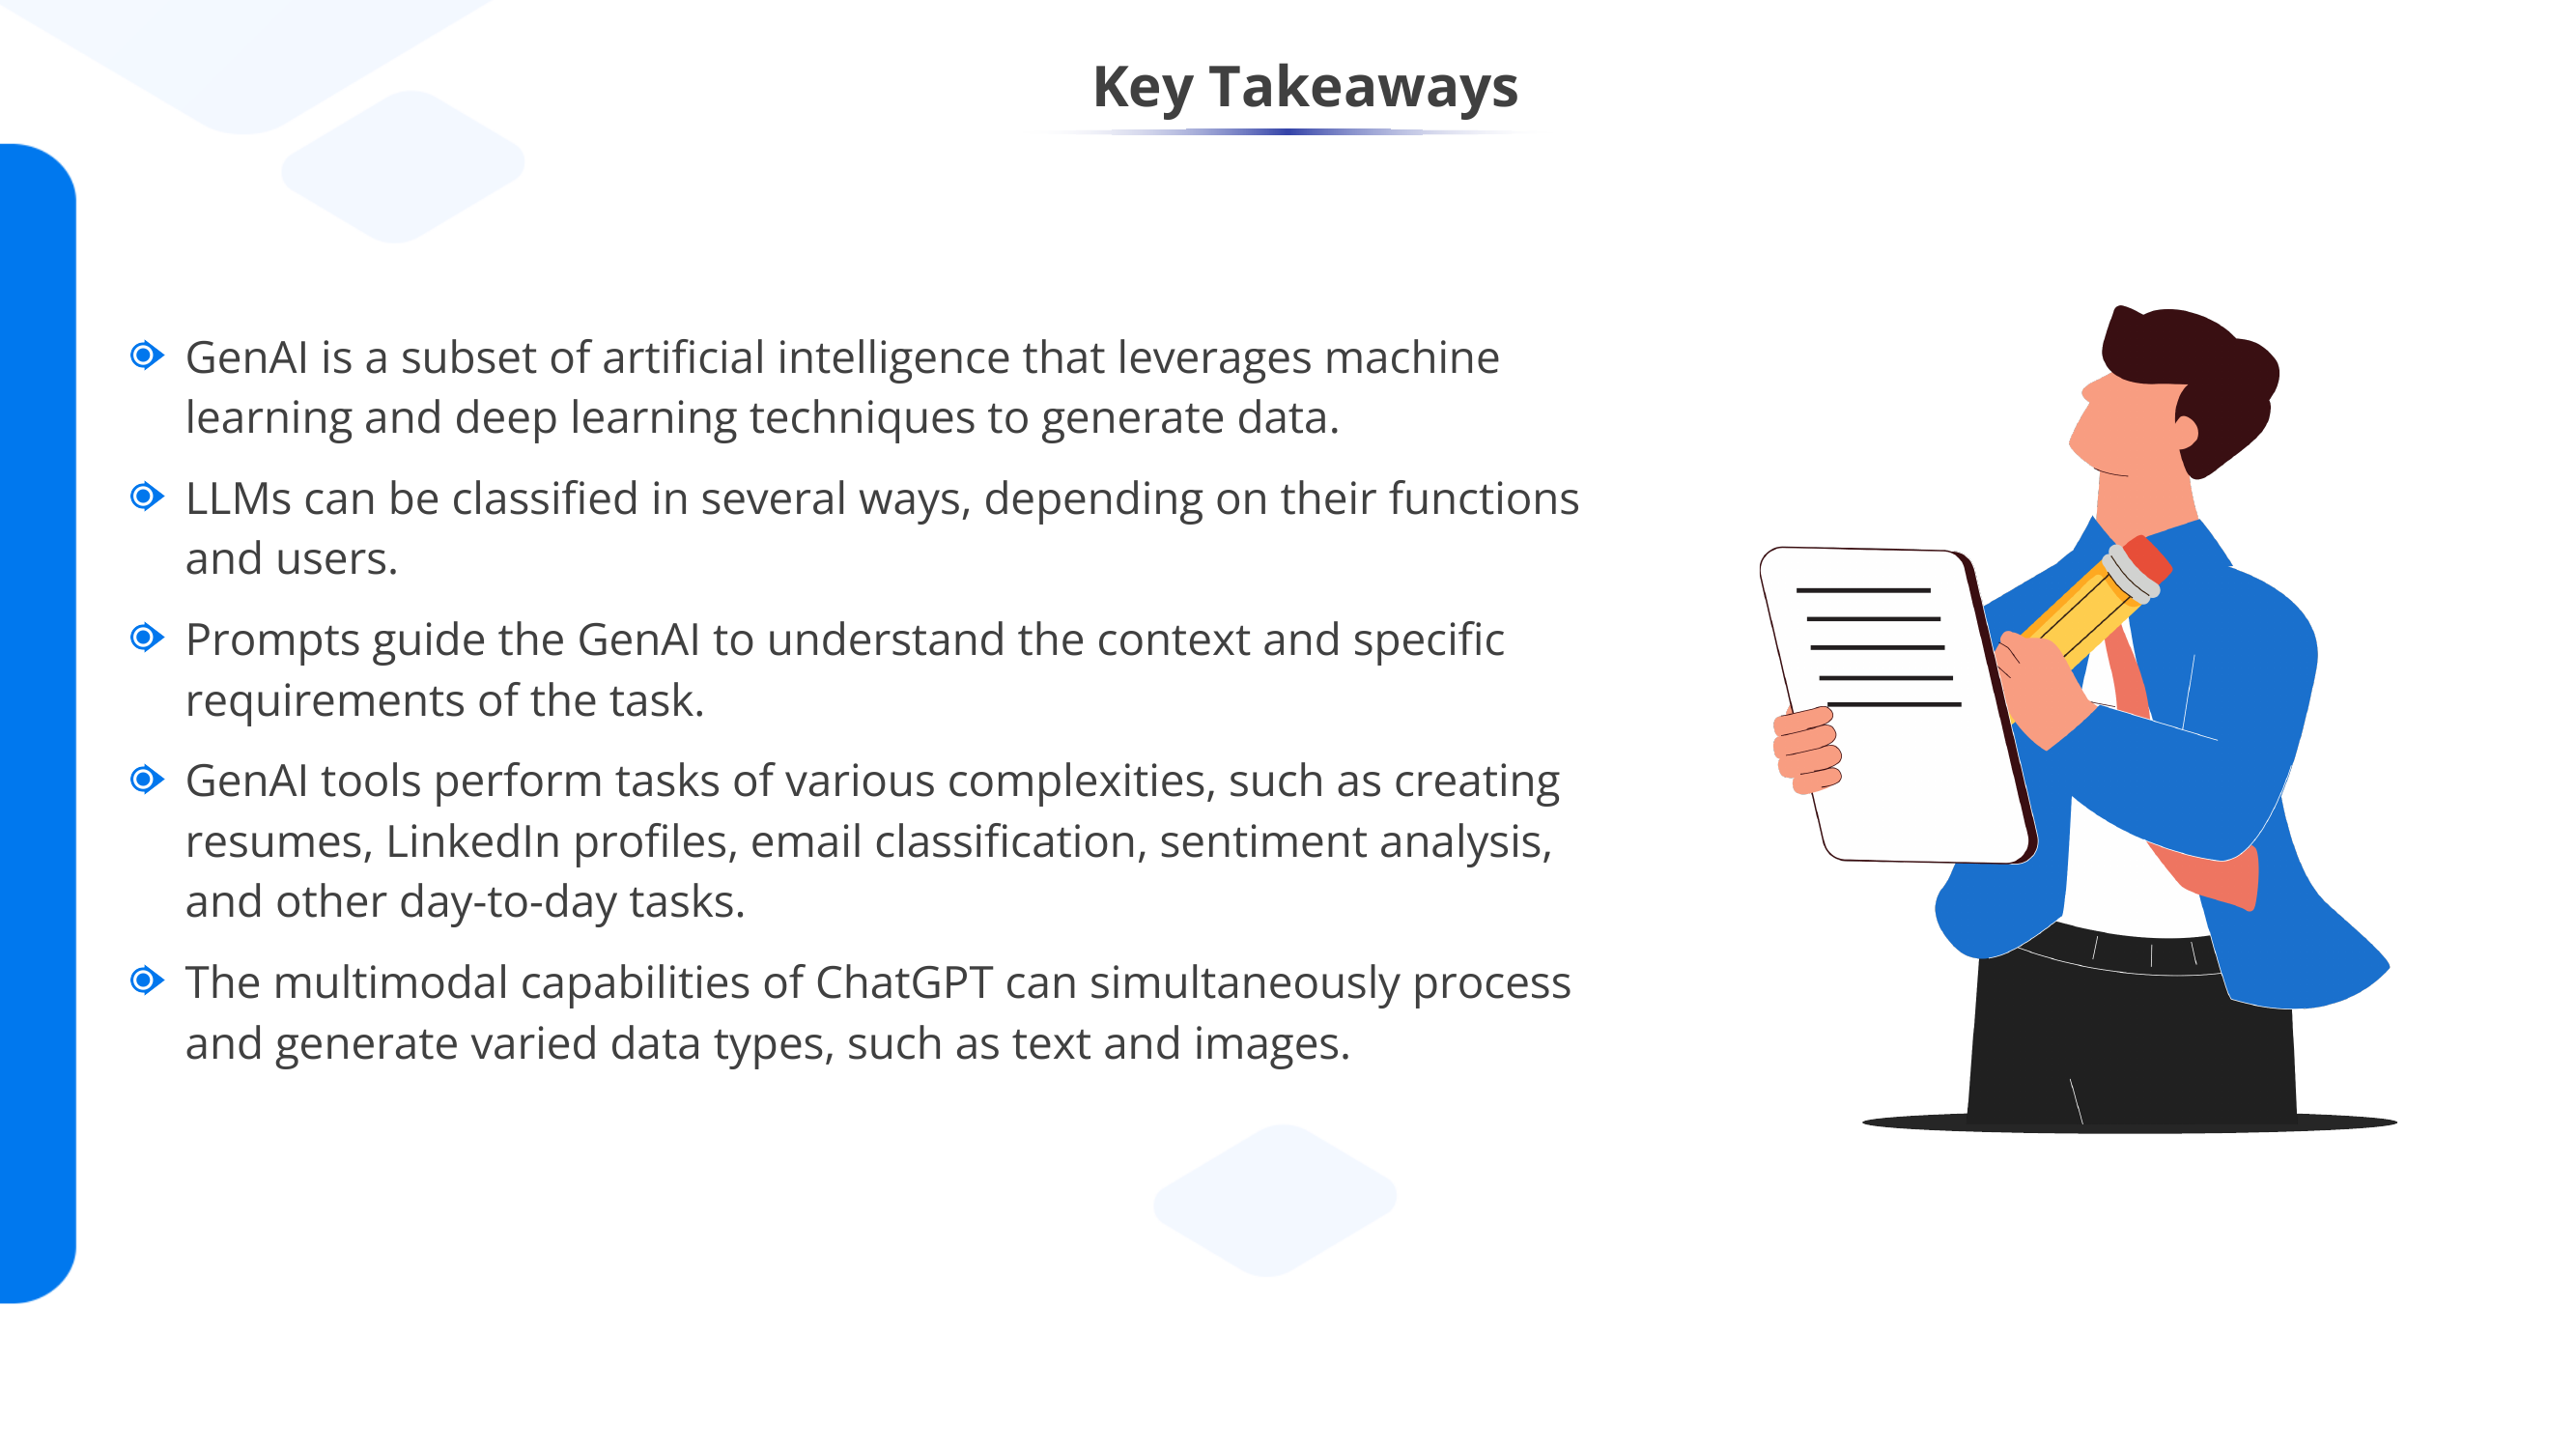

GenAI is a subset of artificial intelligence that leverages machine learning and deep learning techniques to generate data.
LLMs can be classified in several ways, depending on their functions and users.
Prompts guide the GenAI to understand the context and specific requirements of the task.
GenAI tools perform tasks of various complexities, such as creating resumes, LinkedIn profiles, email classification, sentiment analysis, and other day-to-day tasks.
The multimodal capabilities of ChatGPT can simultaneously process and generate varied data types, such as text and images.